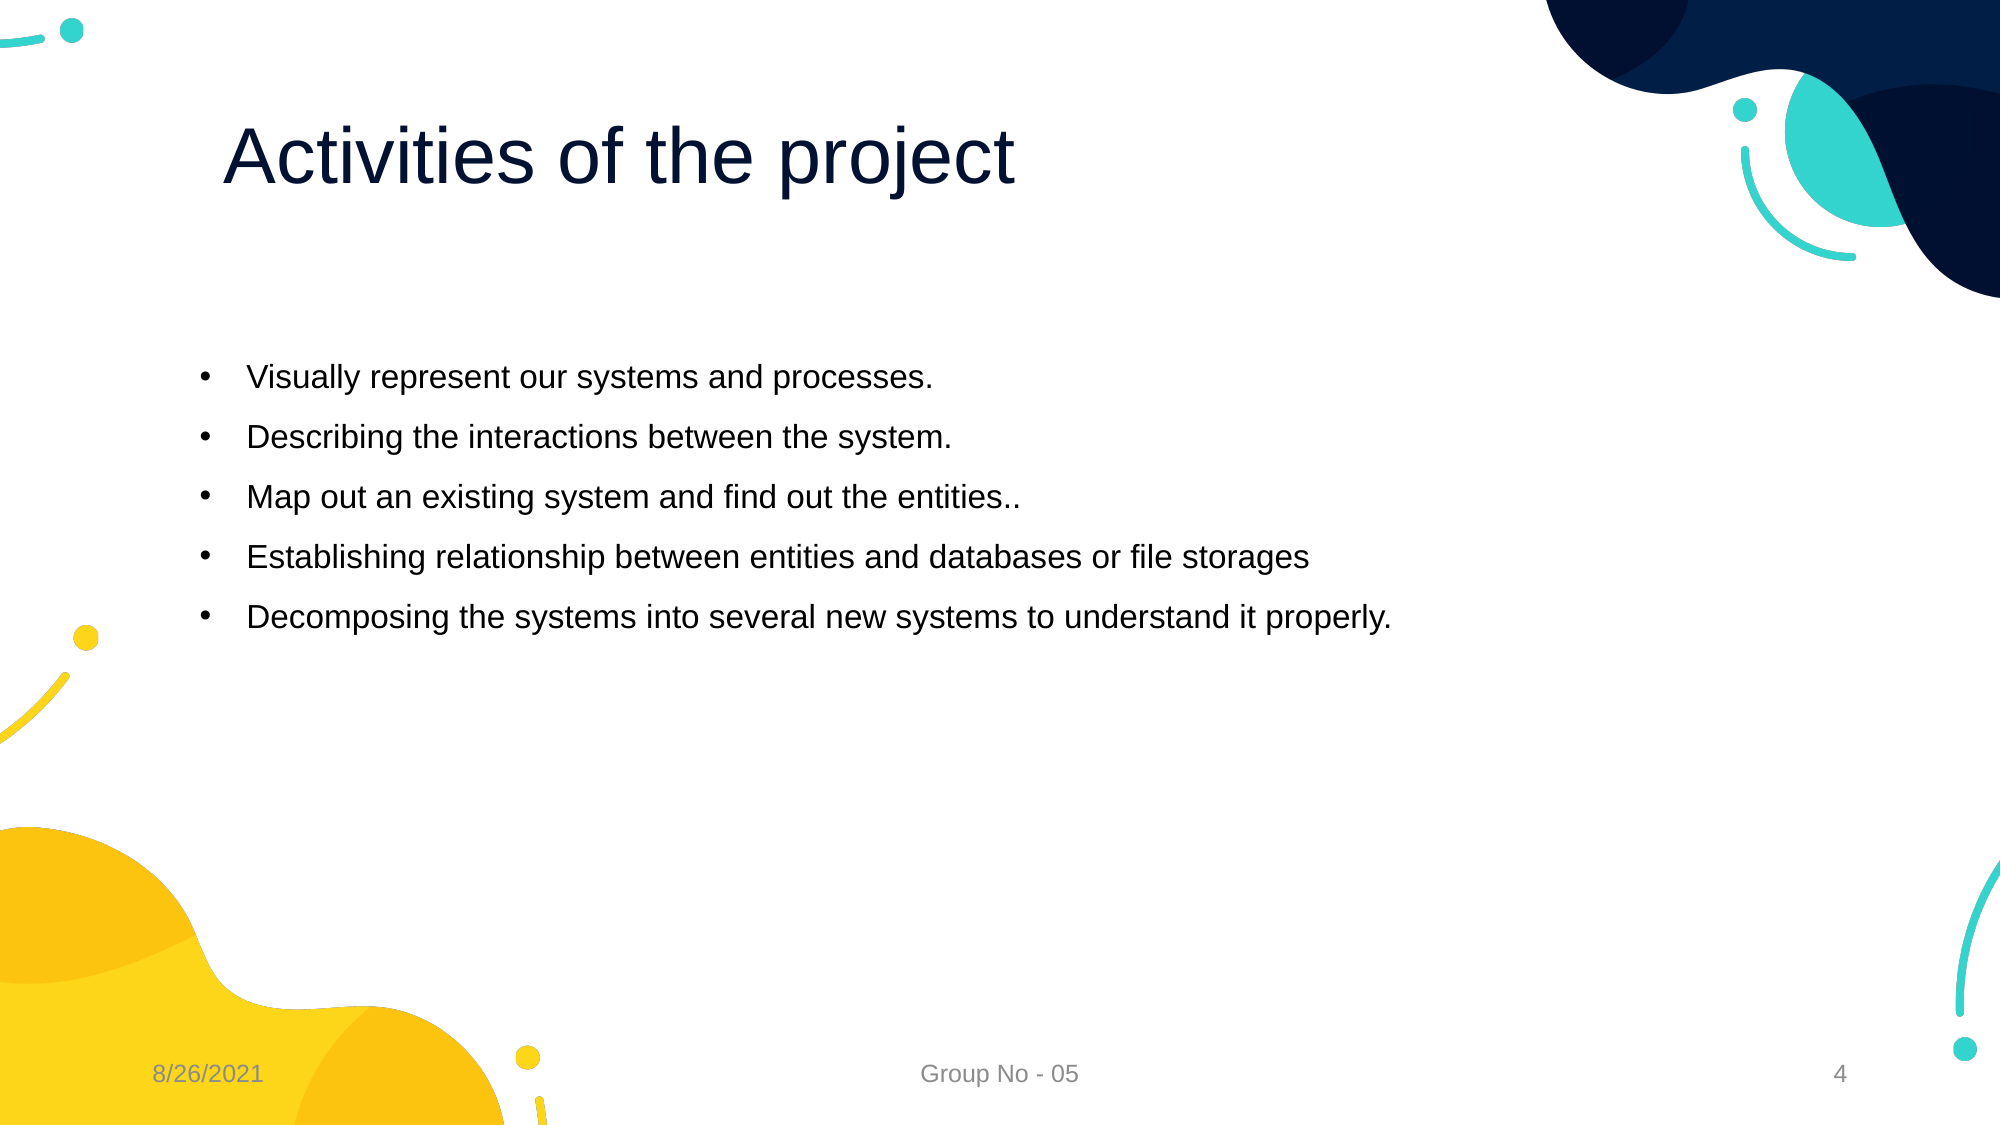

Activities of the project
Visually represent our systems and processes.
Describing the interactions between the system.
Map out an existing system and find out the entities..
Establishing relationship between entities and databases or file storages
Decomposing the systems into several new systems to understand it properly.
8/26/2021
Group No - 05
4